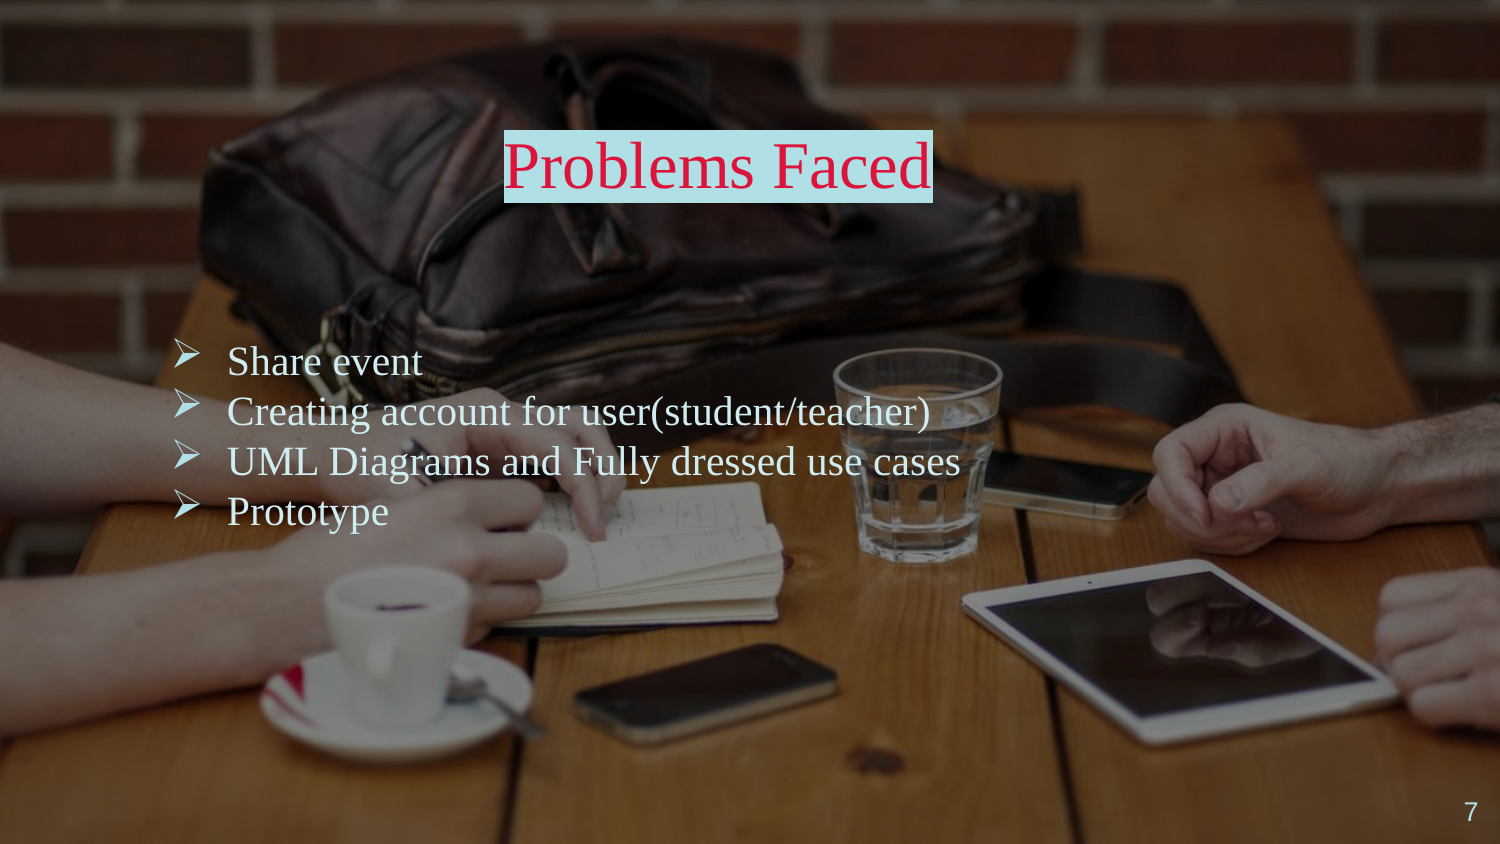

# Problems Faced
Share event
Creating account for user(student/teacher)
UML Diagrams and Fully dressed use cases
Prototype

7